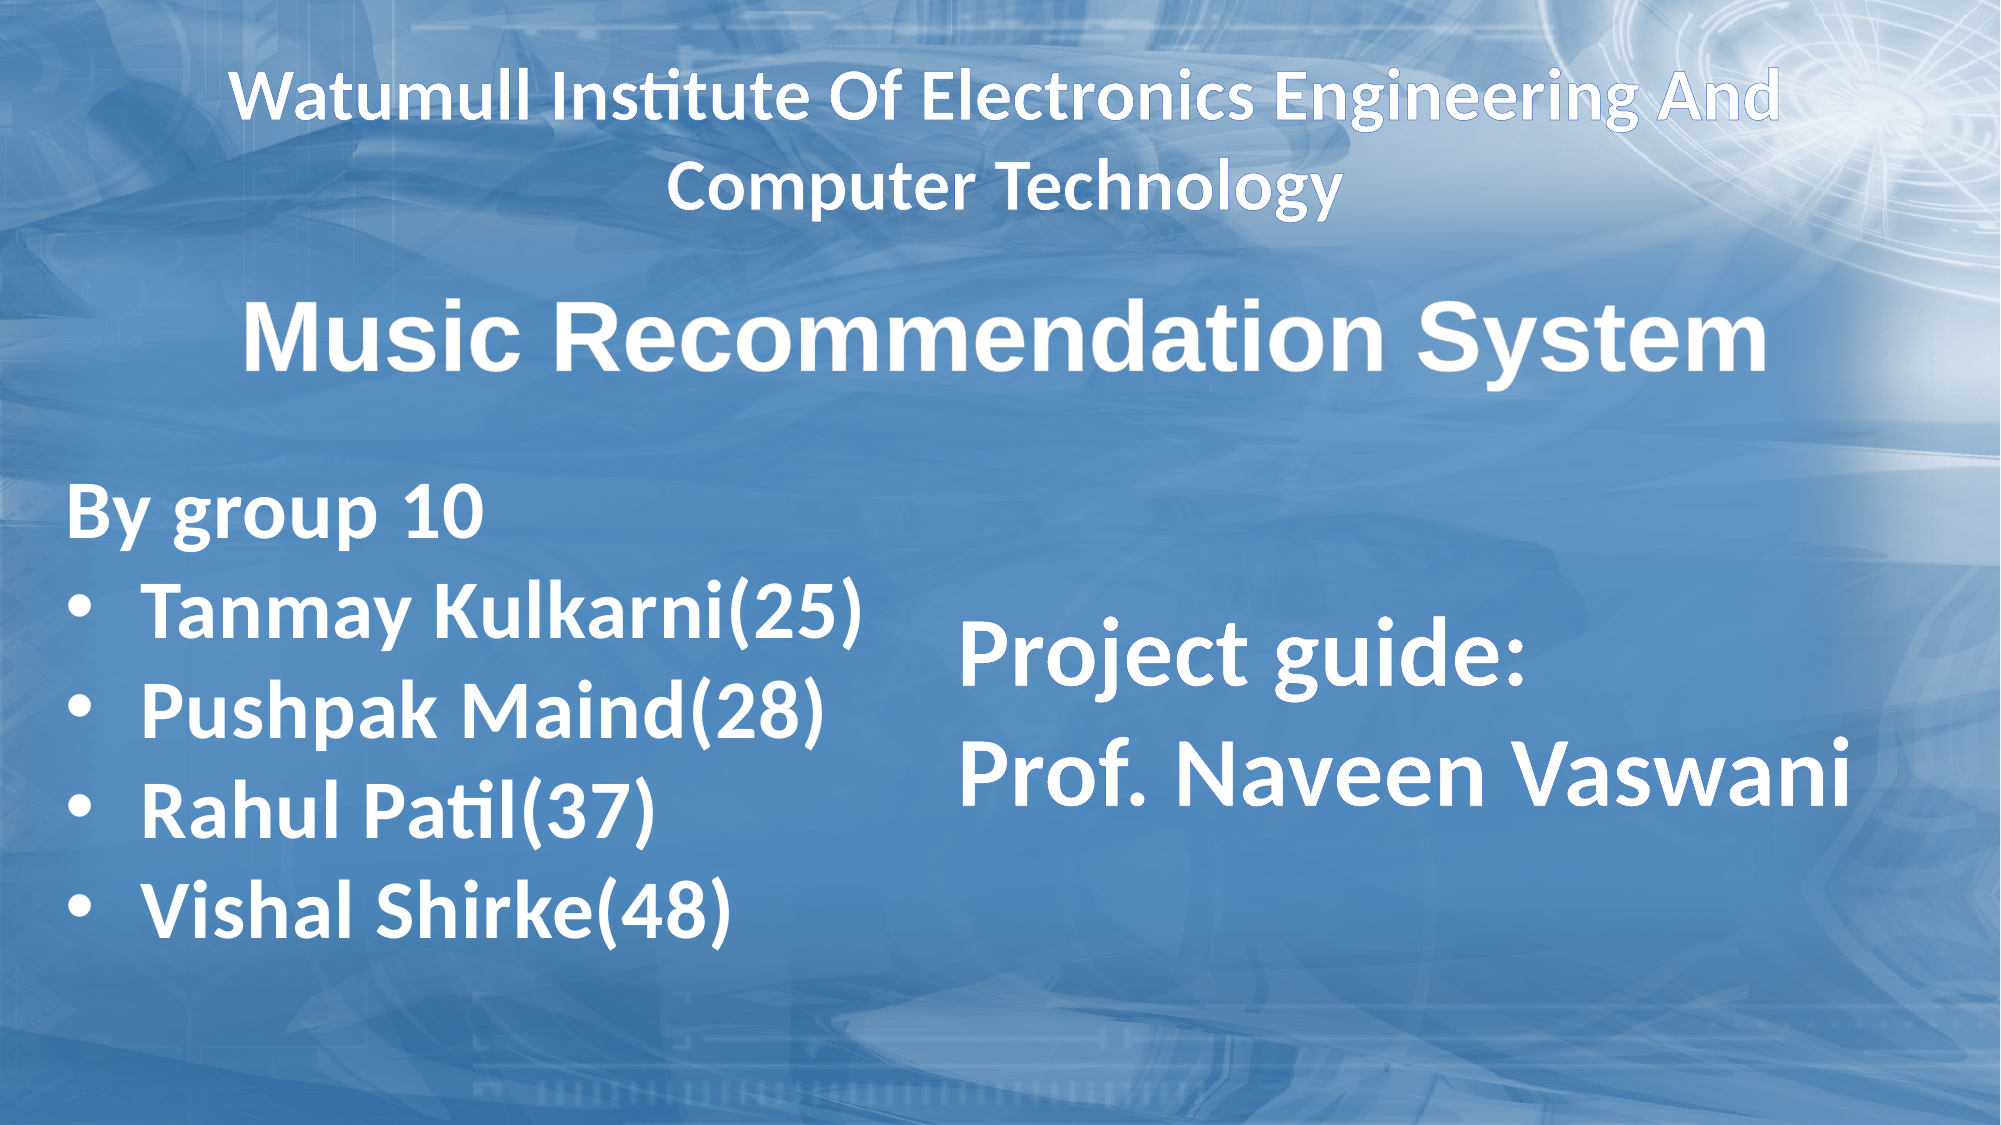

Watumull Institute Of Electronics Engineering And Computer Technology
Music Recommendation System
By group 10
Tanmay Kulkarni(25)
Pushpak Maind(28)
Rahul Patil(37)
Vishal Shirke(48)
Project guide:
Prof. Naveen Vaswani